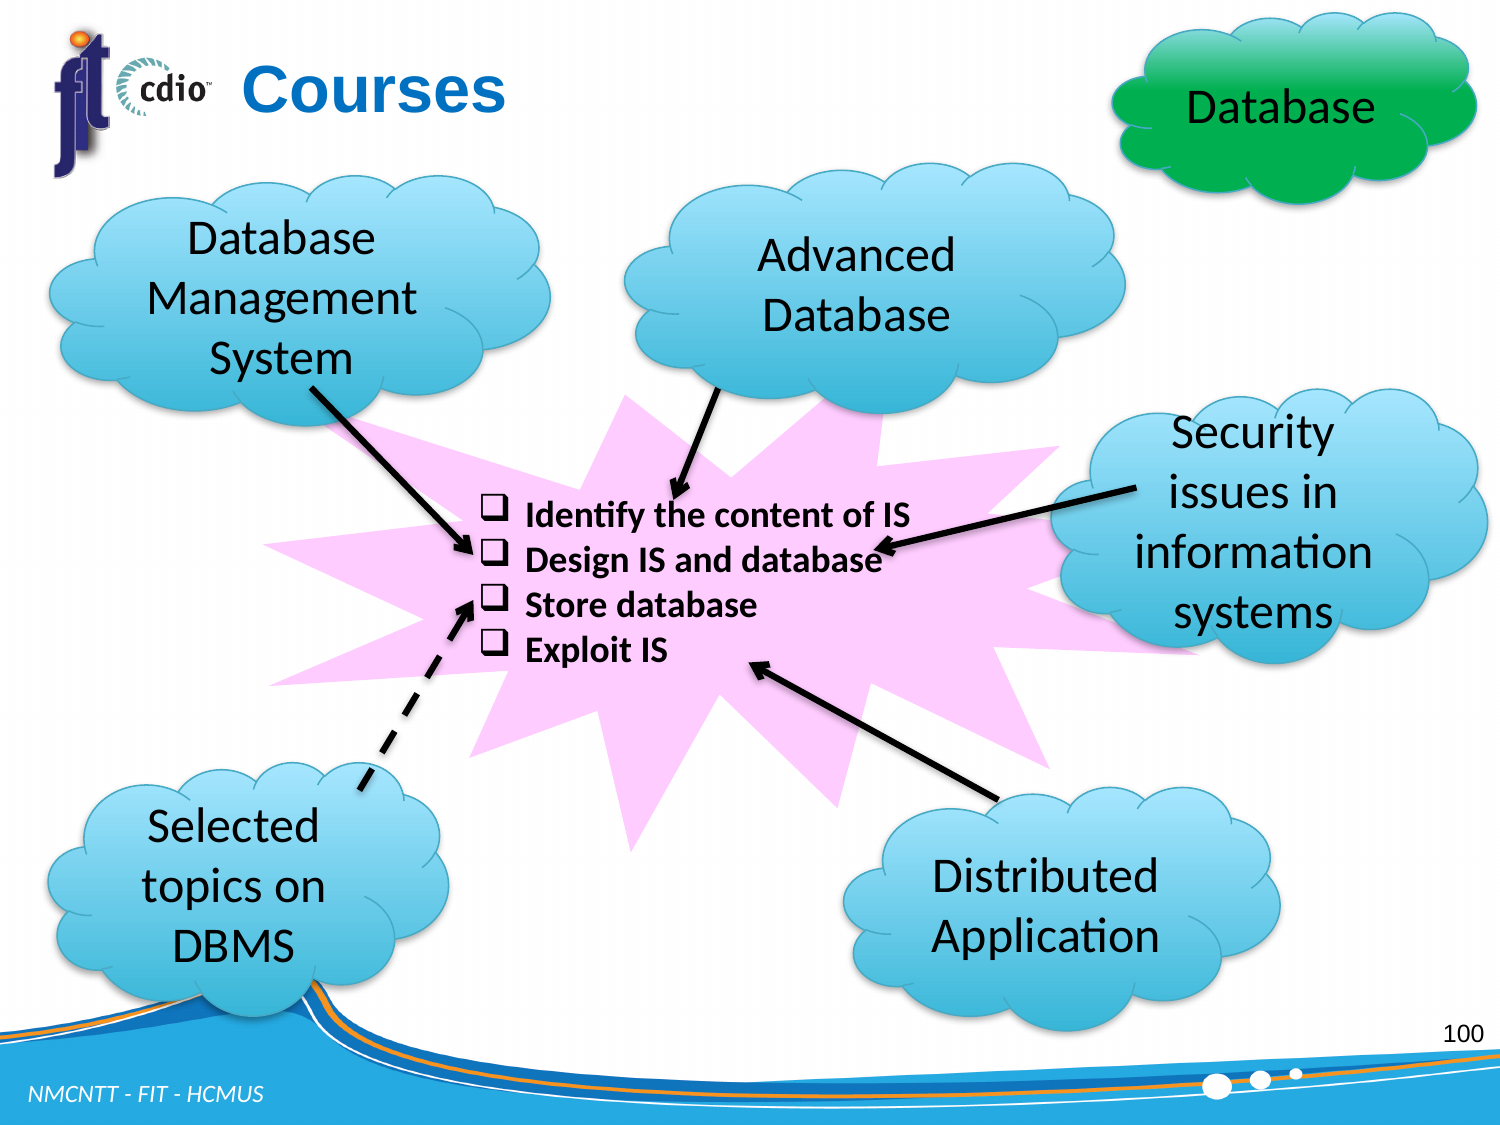

# Courses
Database
Advanced Database
Database Management System

Identify the content of IS
Design IS and database
Store database
Exploit IS
Security issues in information systems
Selected topics on DBMS
Distributed Application
100
NMCNTT - FIT - HCMUS